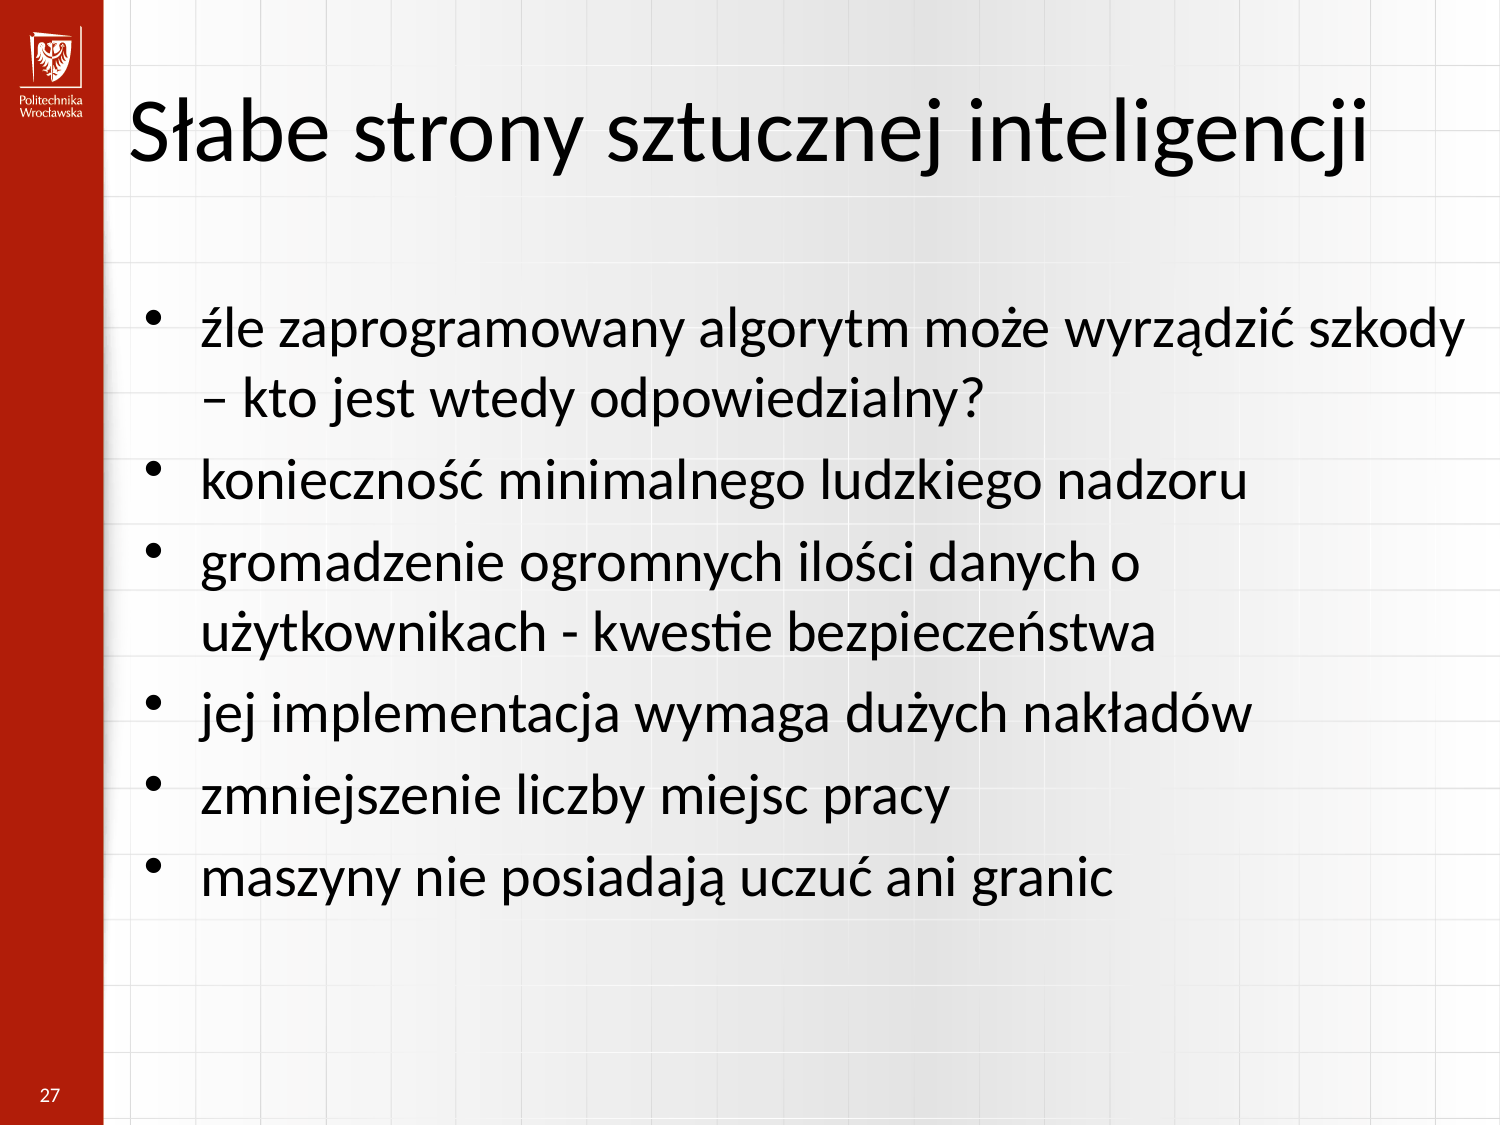

Słabe strony sztucznej inteligencji
źle zaprogramowany algorytm może wyrządzić szkody – kto jest wtedy odpowiedzialny?
konieczność minimalnego ludzkiego nadzoru
gromadzenie ogromnych ilości danych o użytkownikach - kwestie bezpieczeństwa
jej implementacja wymaga dużych nakładów
zmniejszenie liczby miejsc pracy
maszyny nie posiadają uczuć ani granic